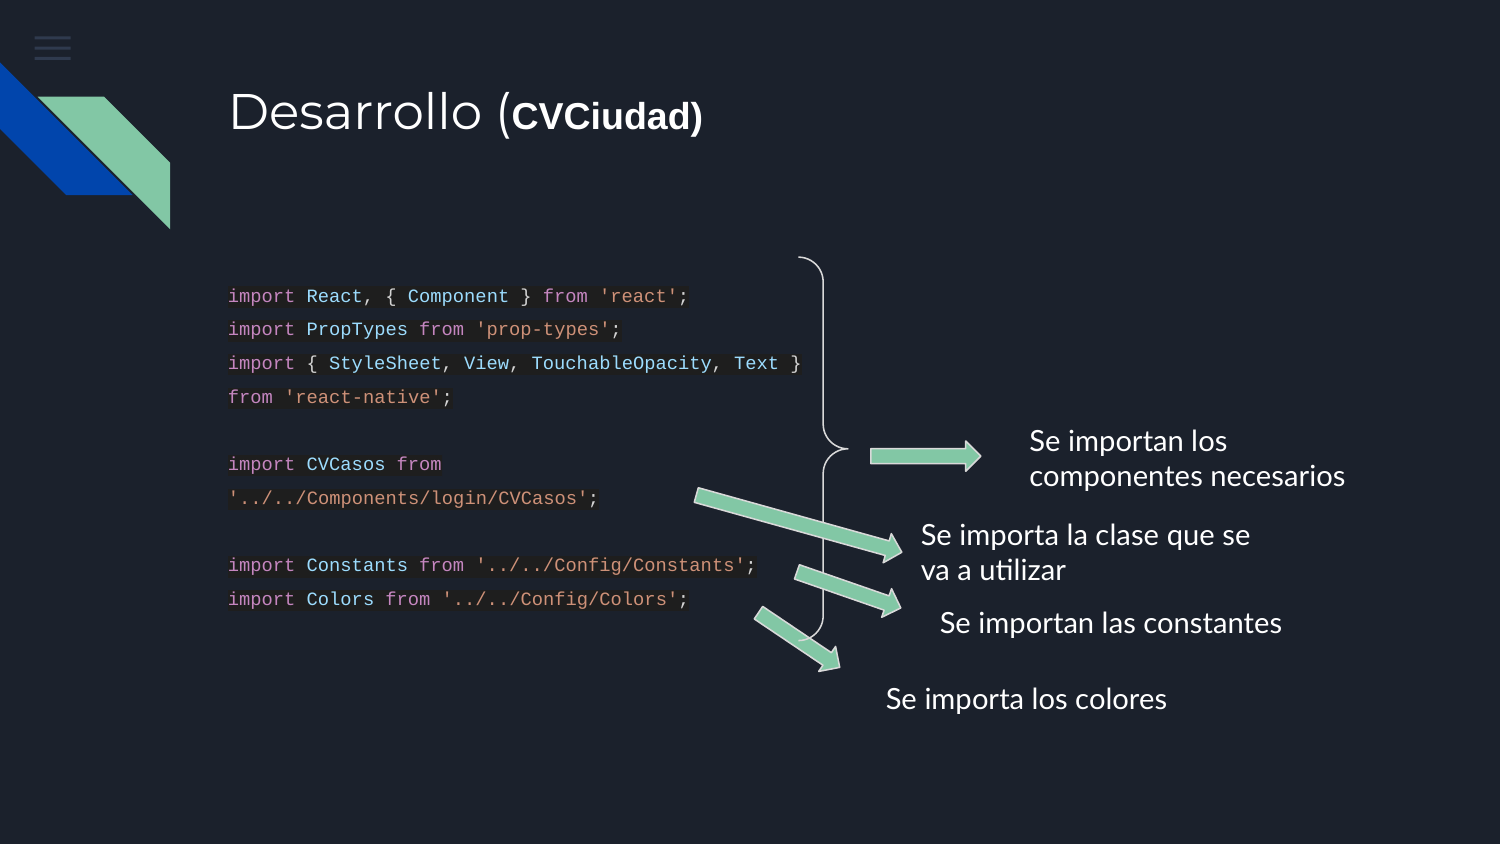

# Desarrollo (CVCiudad)
import React, { Component } from 'react';
import PropTypes from 'prop-types';
import { StyleSheet, View, TouchableOpacity, Text } from 'react-native';

import CVCasos from '../../Components/login/CVCasos';

import Constants from '../../Config/Constants';
import Colors from '../../Config/Colors';

Se importan los componentes necesarios

Se importa la clase que se va a utilizar

Se importan las constantes

Se importa los colores